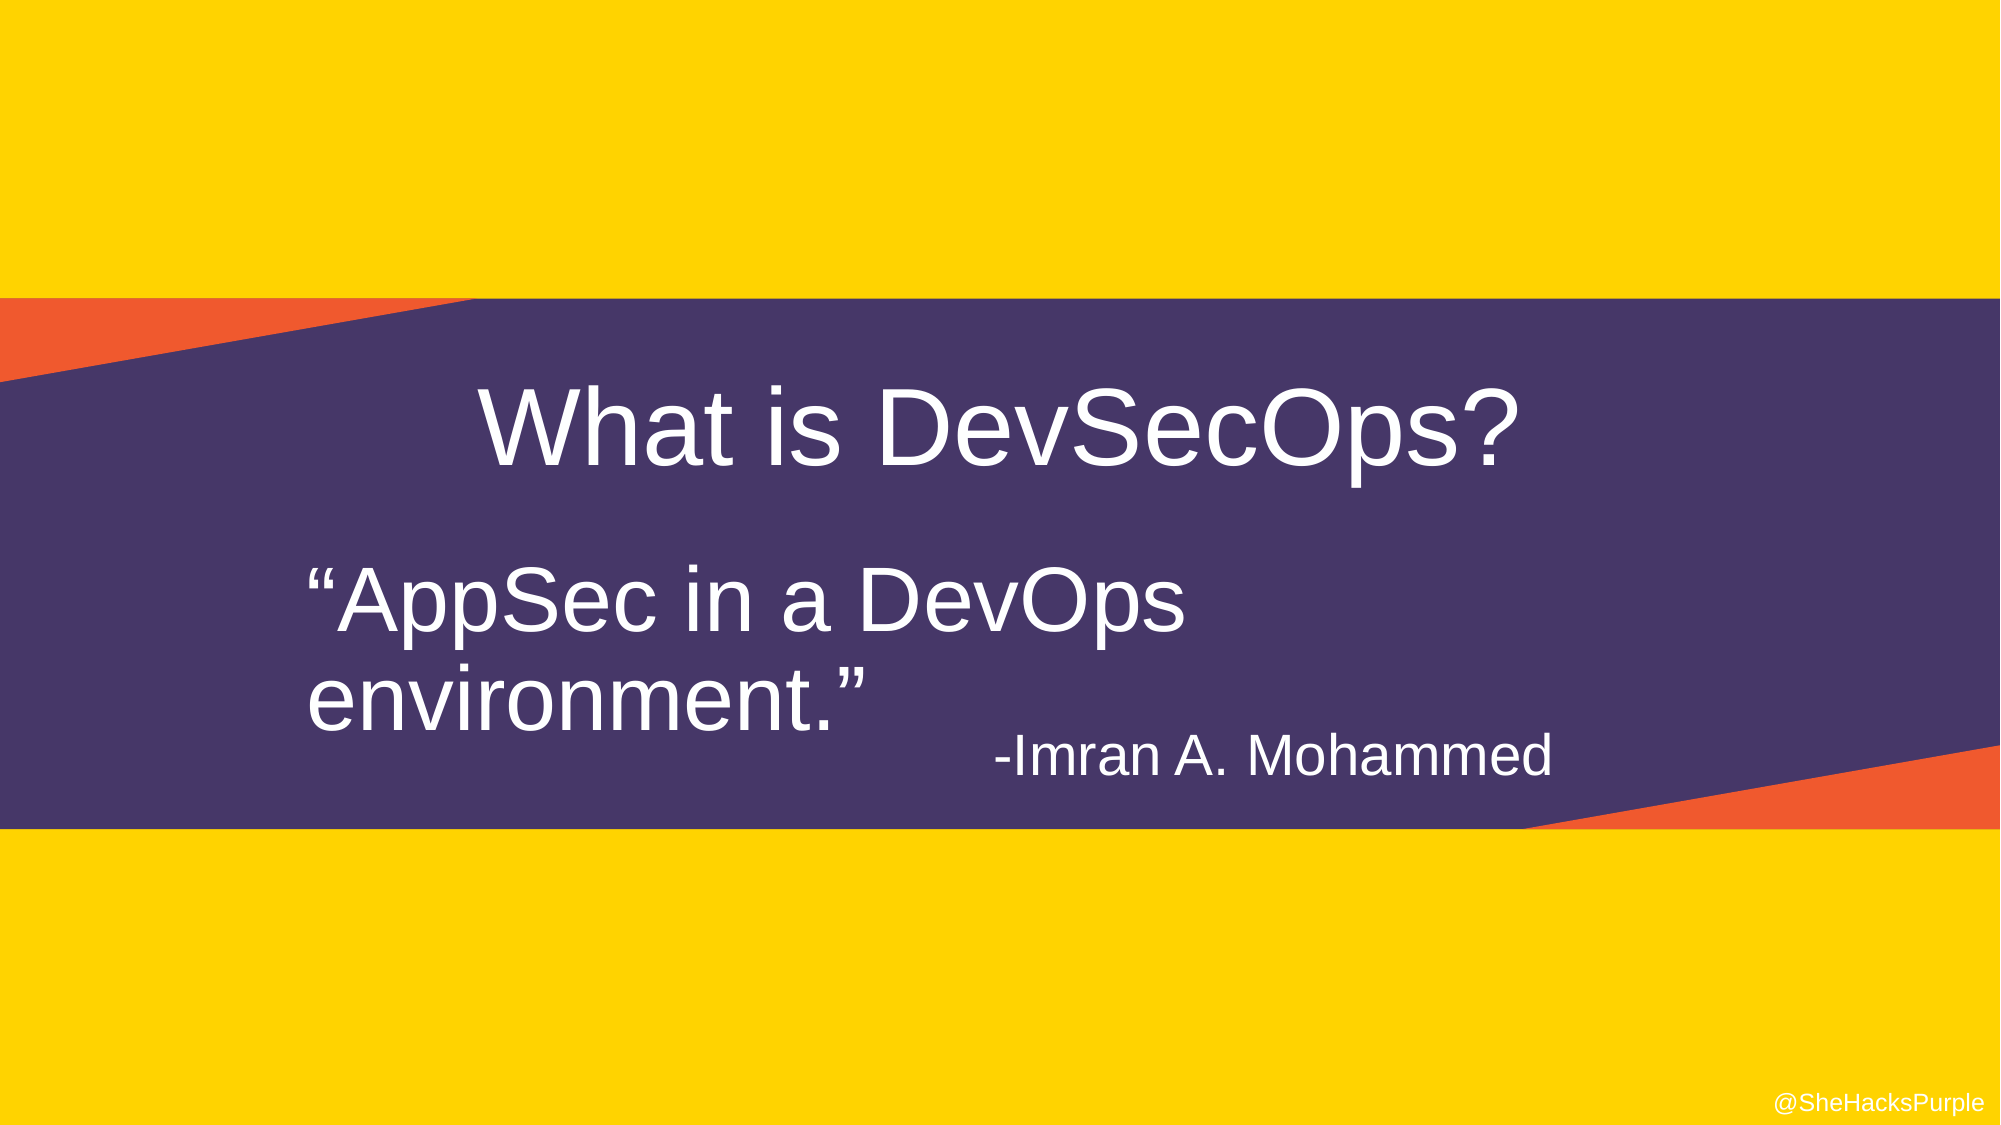

# What is DevSecOps?
“AppSec in a DevOps environment.”
-Imran A. Mohammed

@SheHacksPurple